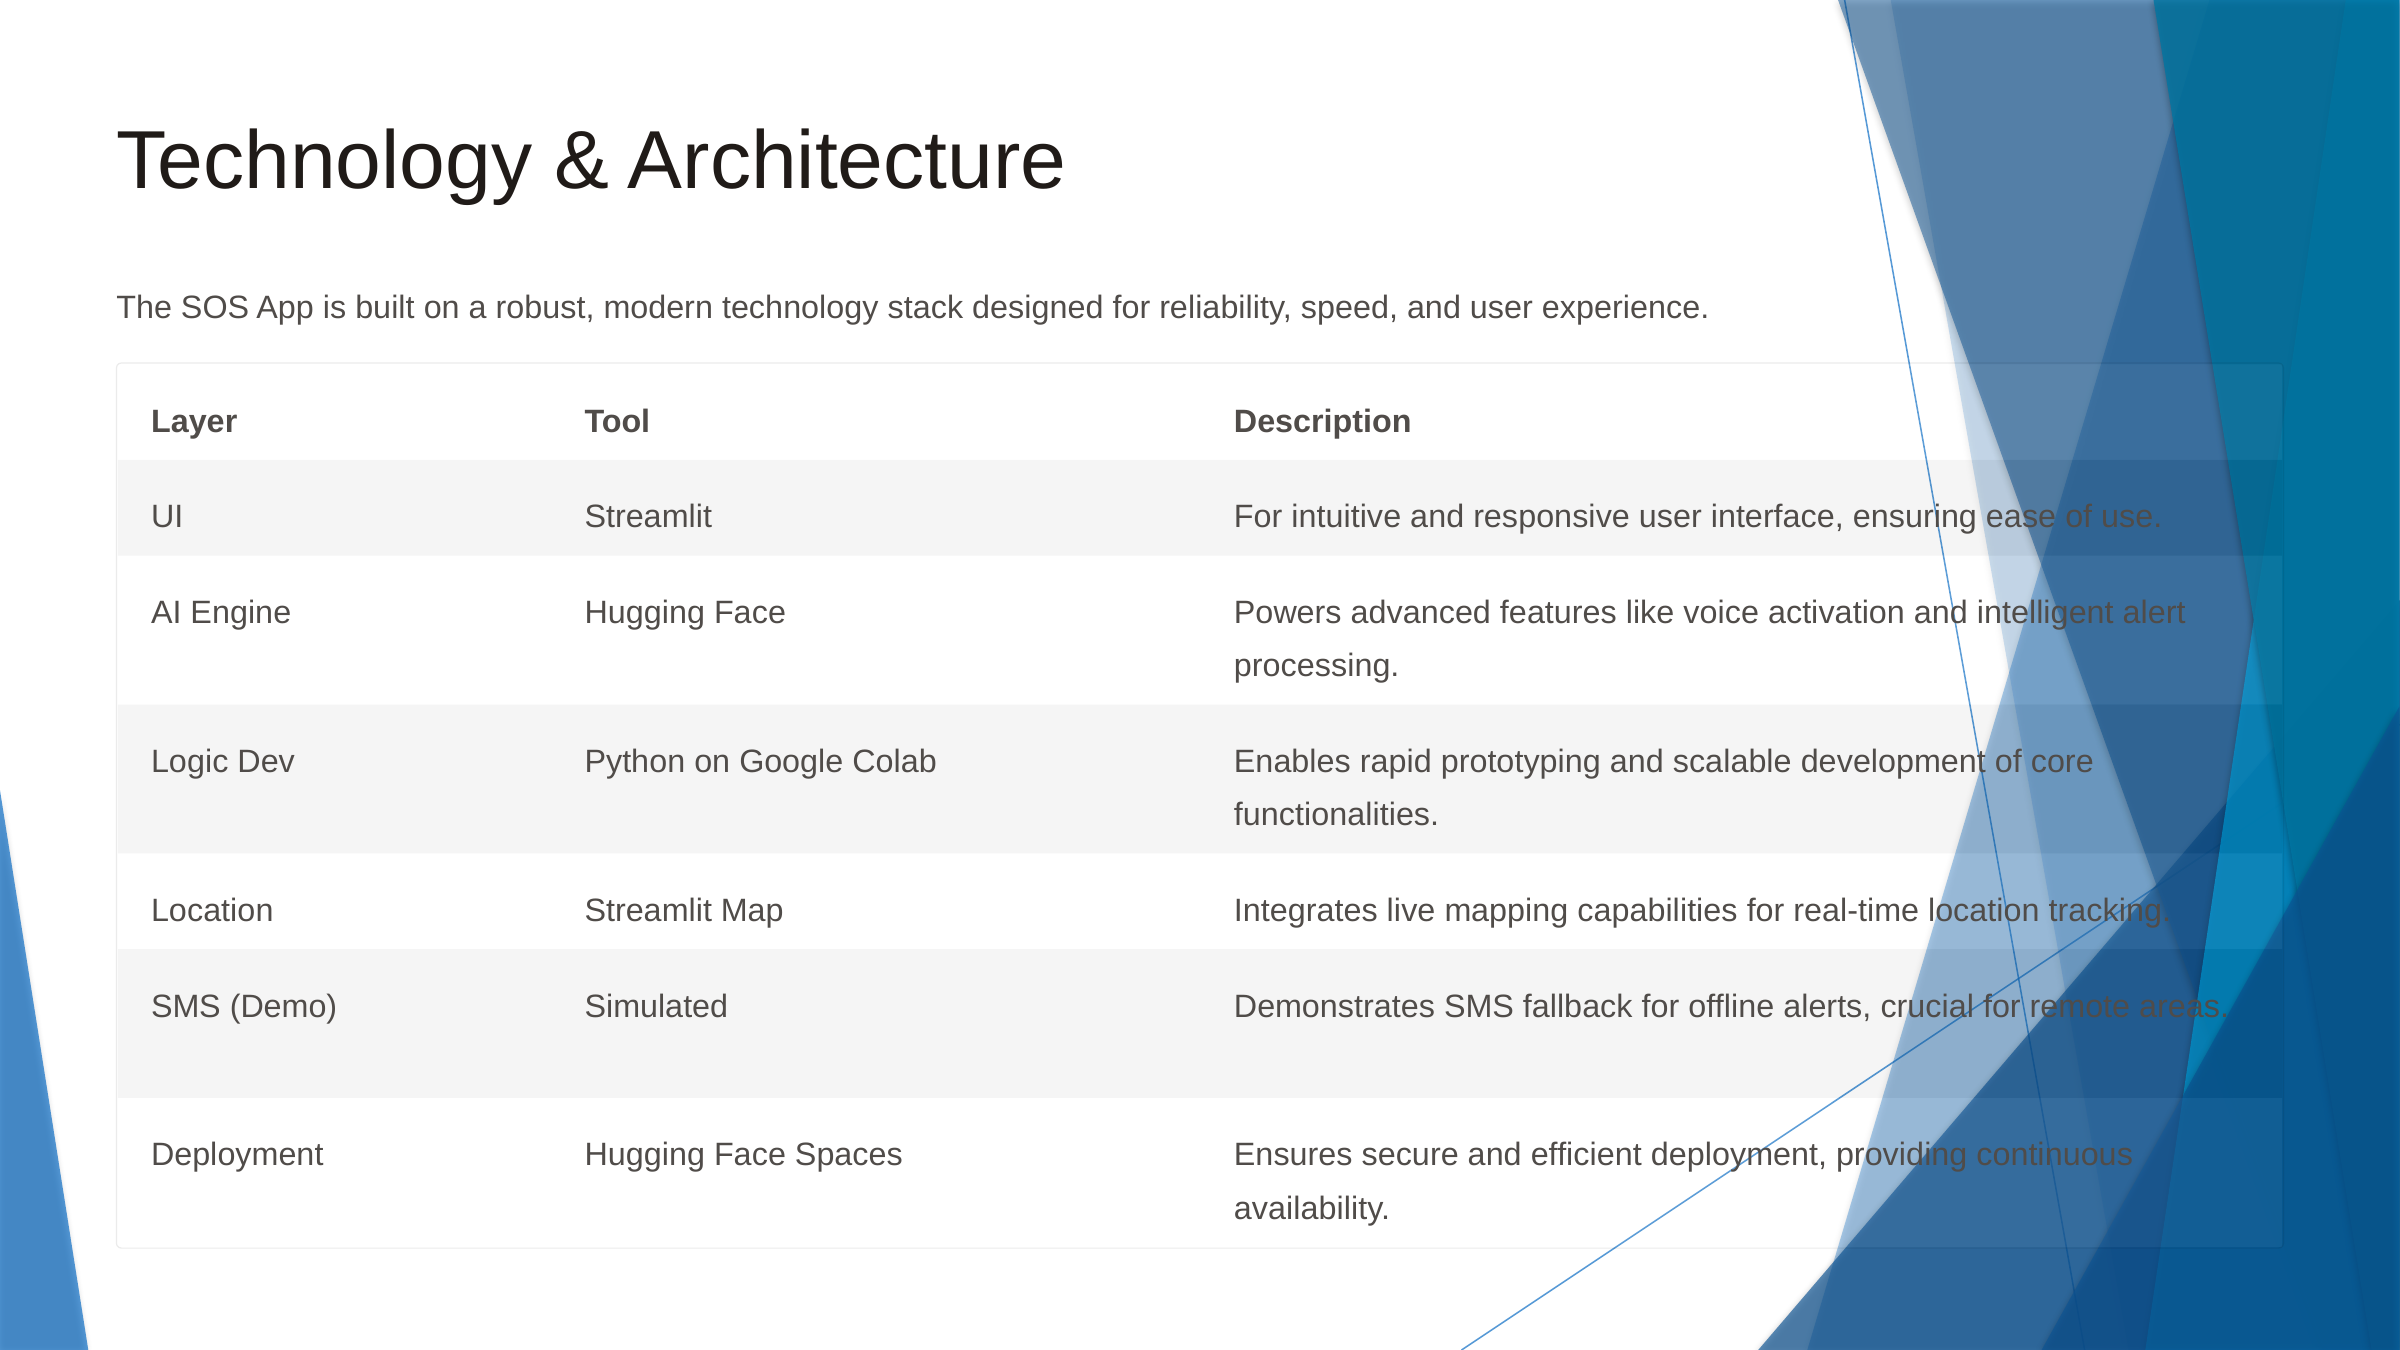

Technology & Architecture
The SOS App is built on a robust, modern technology stack designed for reliability, speed, and user experience.

Layer
Tool
Description

UI
Streamlit
For intuitive and responsive user interface, ensuring ease of use.

AI Engine
Hugging Face
Powers advanced features like voice activation and intelligent alert processing.

Logic Dev
Python on Google Colab
Enables rapid prototyping and scalable development of core functionalities.

Location
Streamlit Map
Integrates live mapping capabilities for real-time location tracking.

SMS (Demo)
Simulated
Demonstrates SMS fallback for offline alerts, crucial for remote areas.

Deployment
Hugging Face Spaces
Ensures secure and efficient deployment, providing continuous availability.